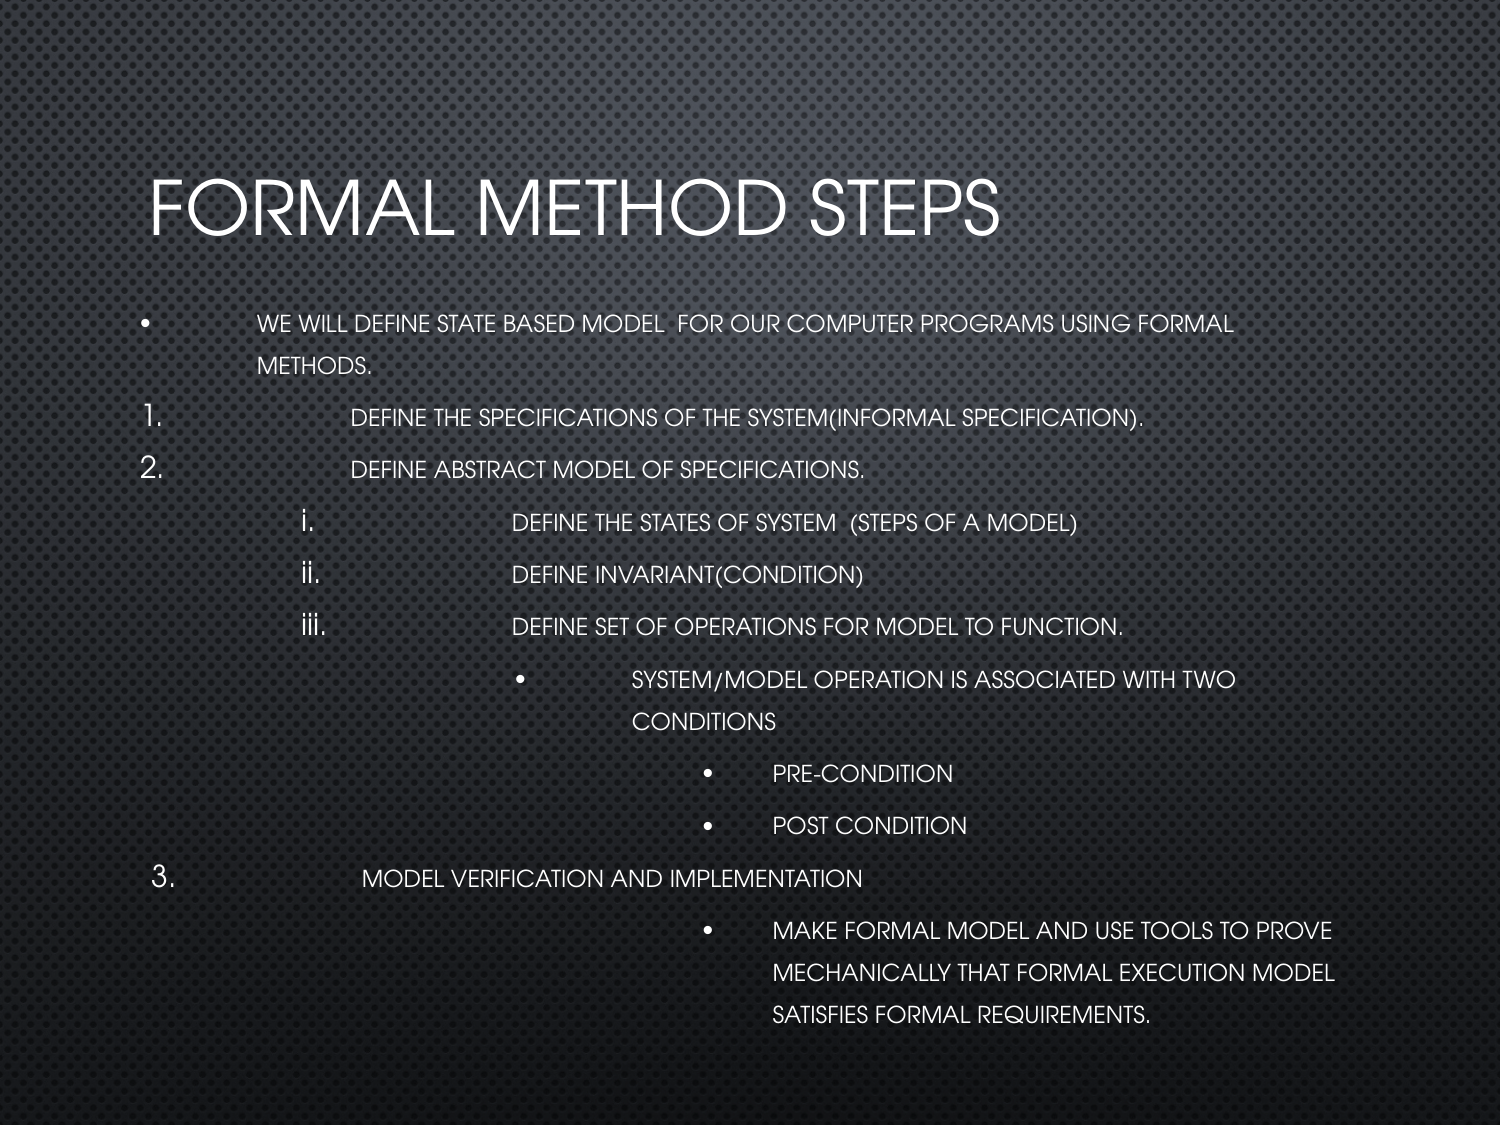

Formal method steps
We will define state based model  for our computer programs using formal methods.
Define the specifications of the system(InFormal specification).
Define abstract model of specifications.
Define the states of system	(steps of a model)
Define invariant(condition)
Define set of operations for model to function.
System/model operation is associated with two conditions
Pre-condition
Post condition
Model verification and Implementation
Make formal model and use tools to prove mechanically that formal execution model satisfies formal requirements.